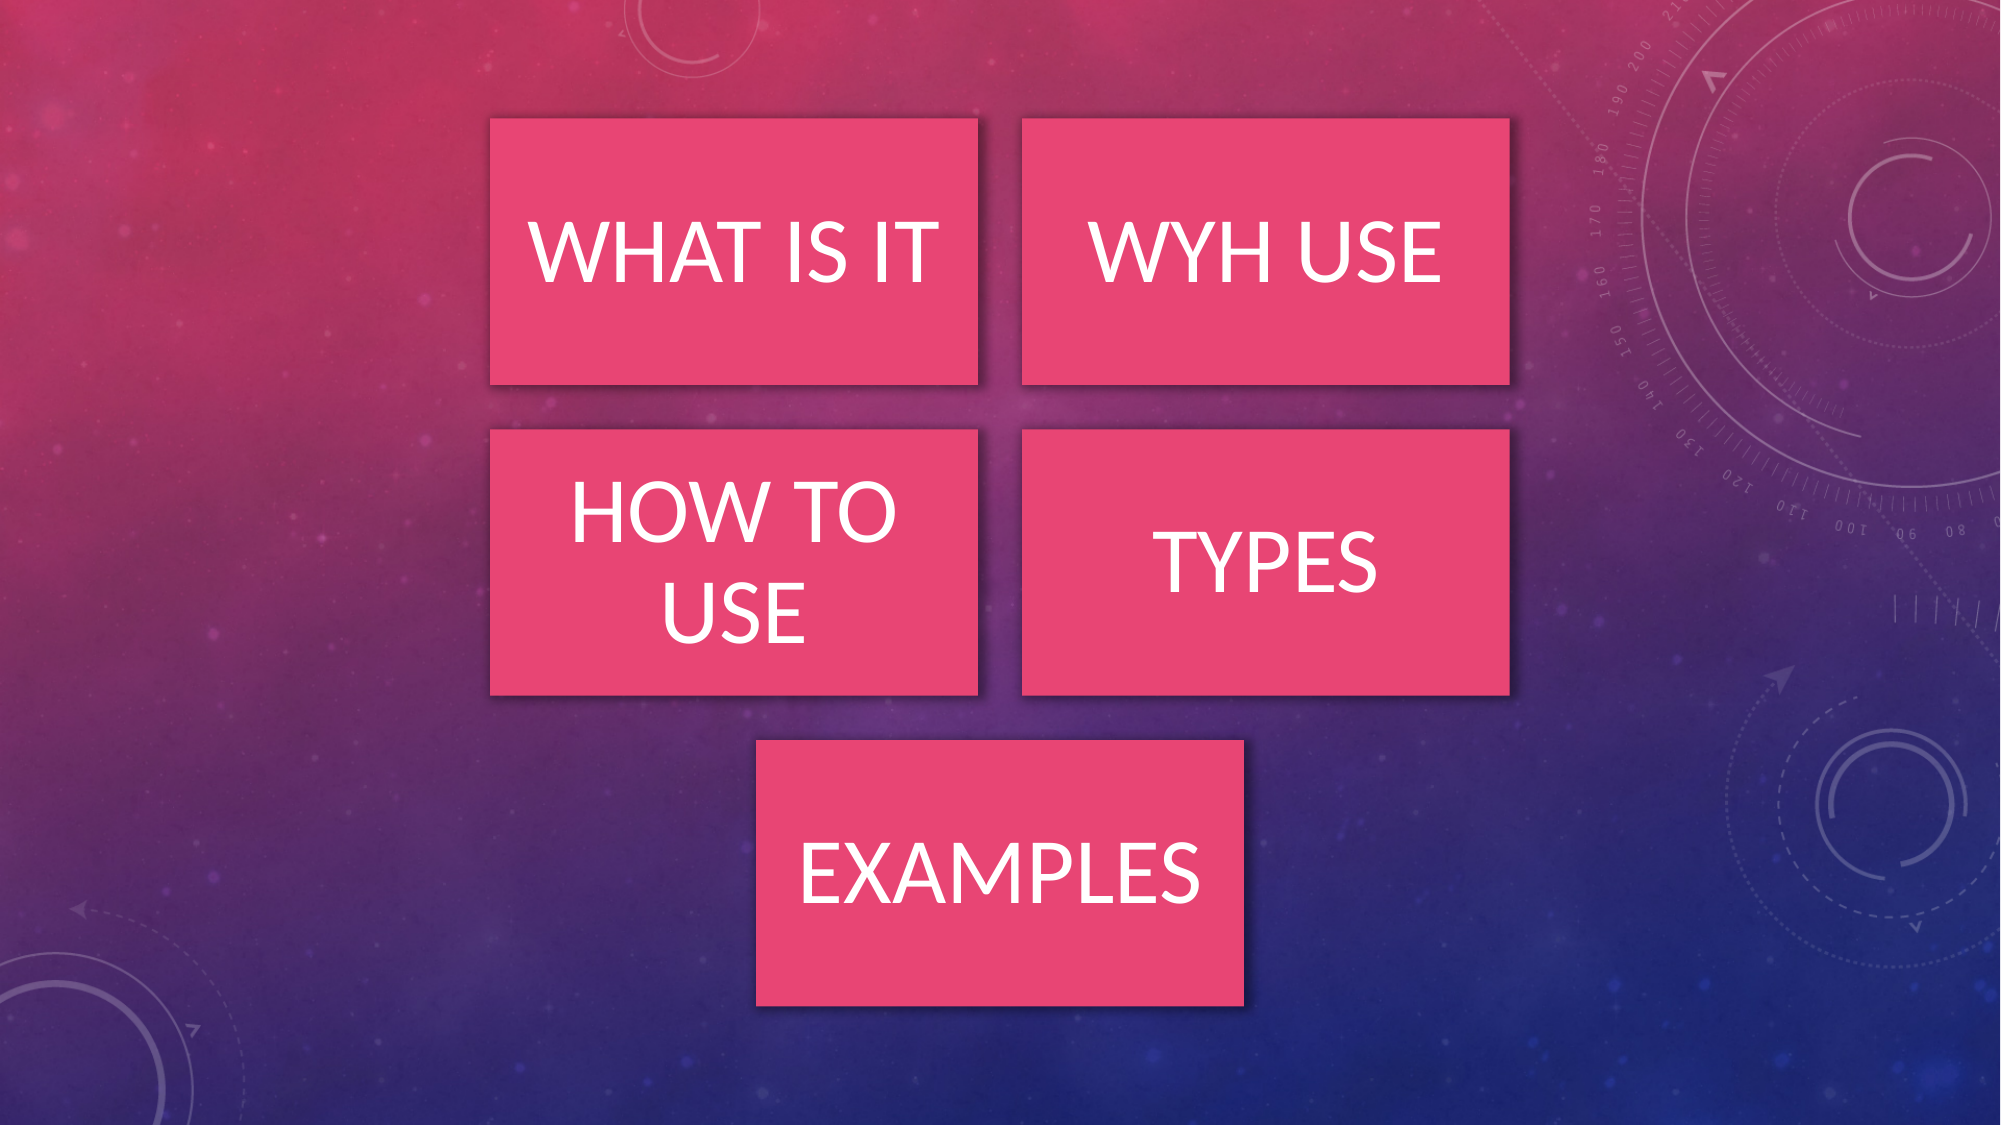

WHAT IS IT
WYH USE
HOW TO USE
TYPES
EXAMPLES